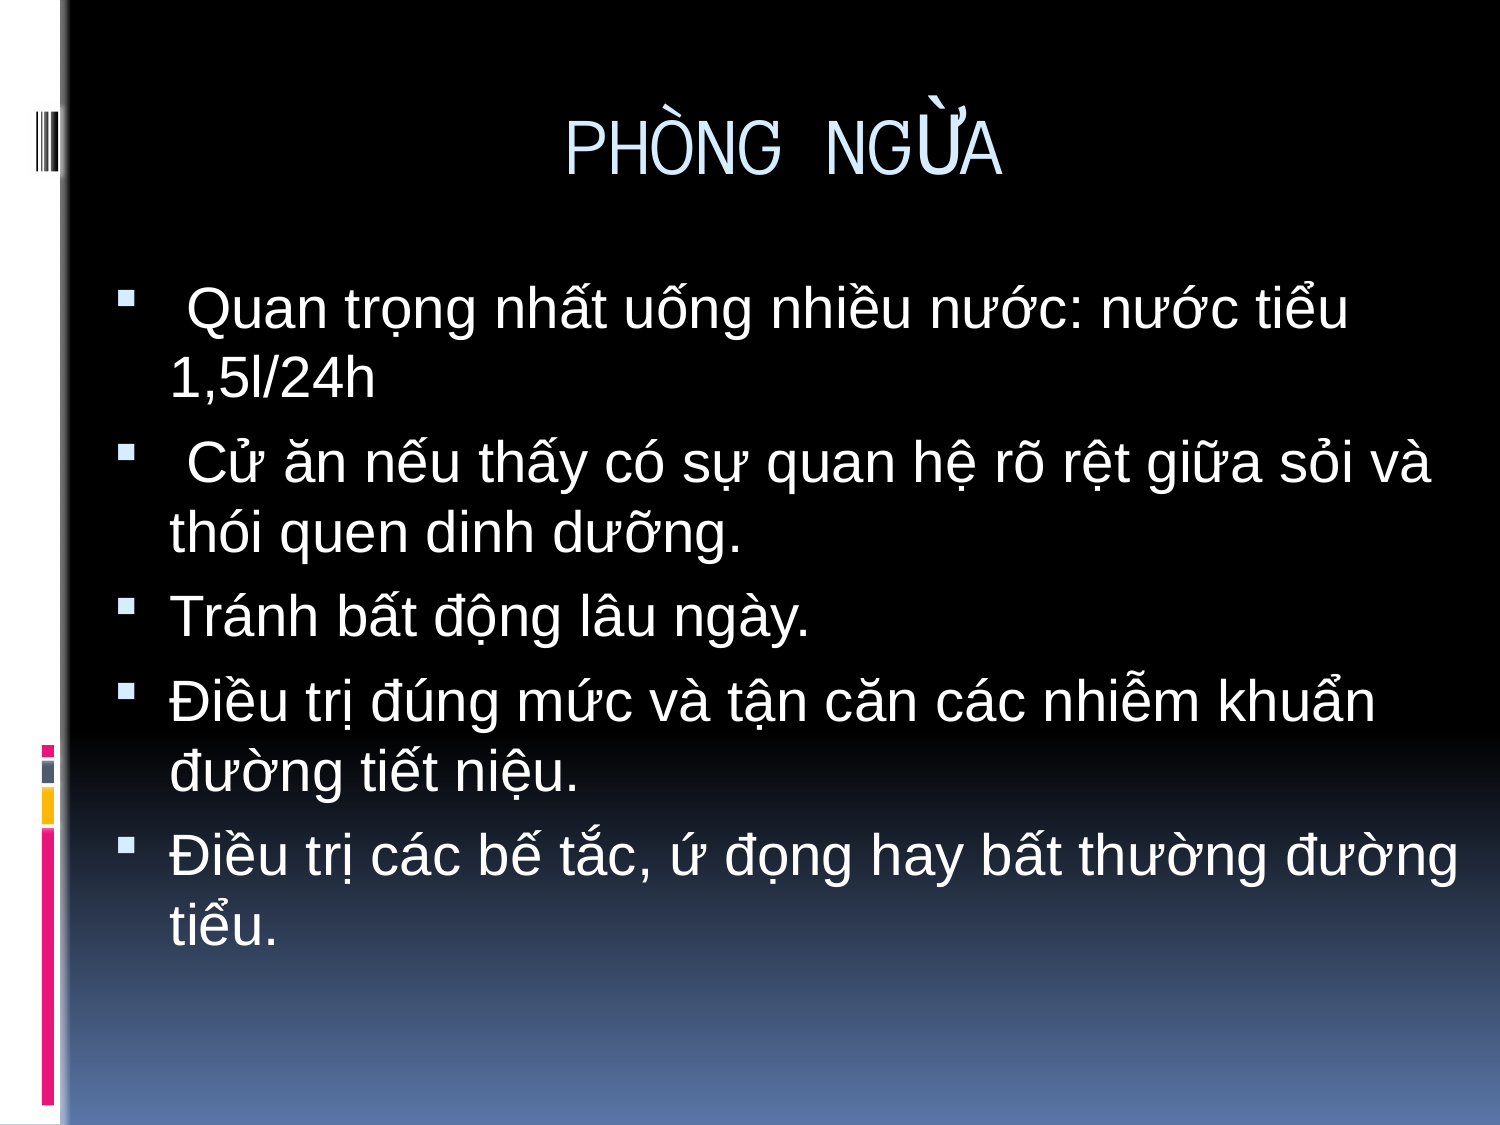

# PHÒNG NGỪA
 Quan trọng nhất uống nhiều nước: nước tiểu 1,5l/24h
 Cử ăn nếu thấy có sự quan hệ rõ rệt giữa sỏi và thói quen dinh dưỡng.
Tránh bất động lâu ngày.
Điều trị đúng mức và tận căn các nhiễm khuẩn đường tiết niệu.
Điều trị các bế tắc, ứ đọng hay bất thường đường tiểu.